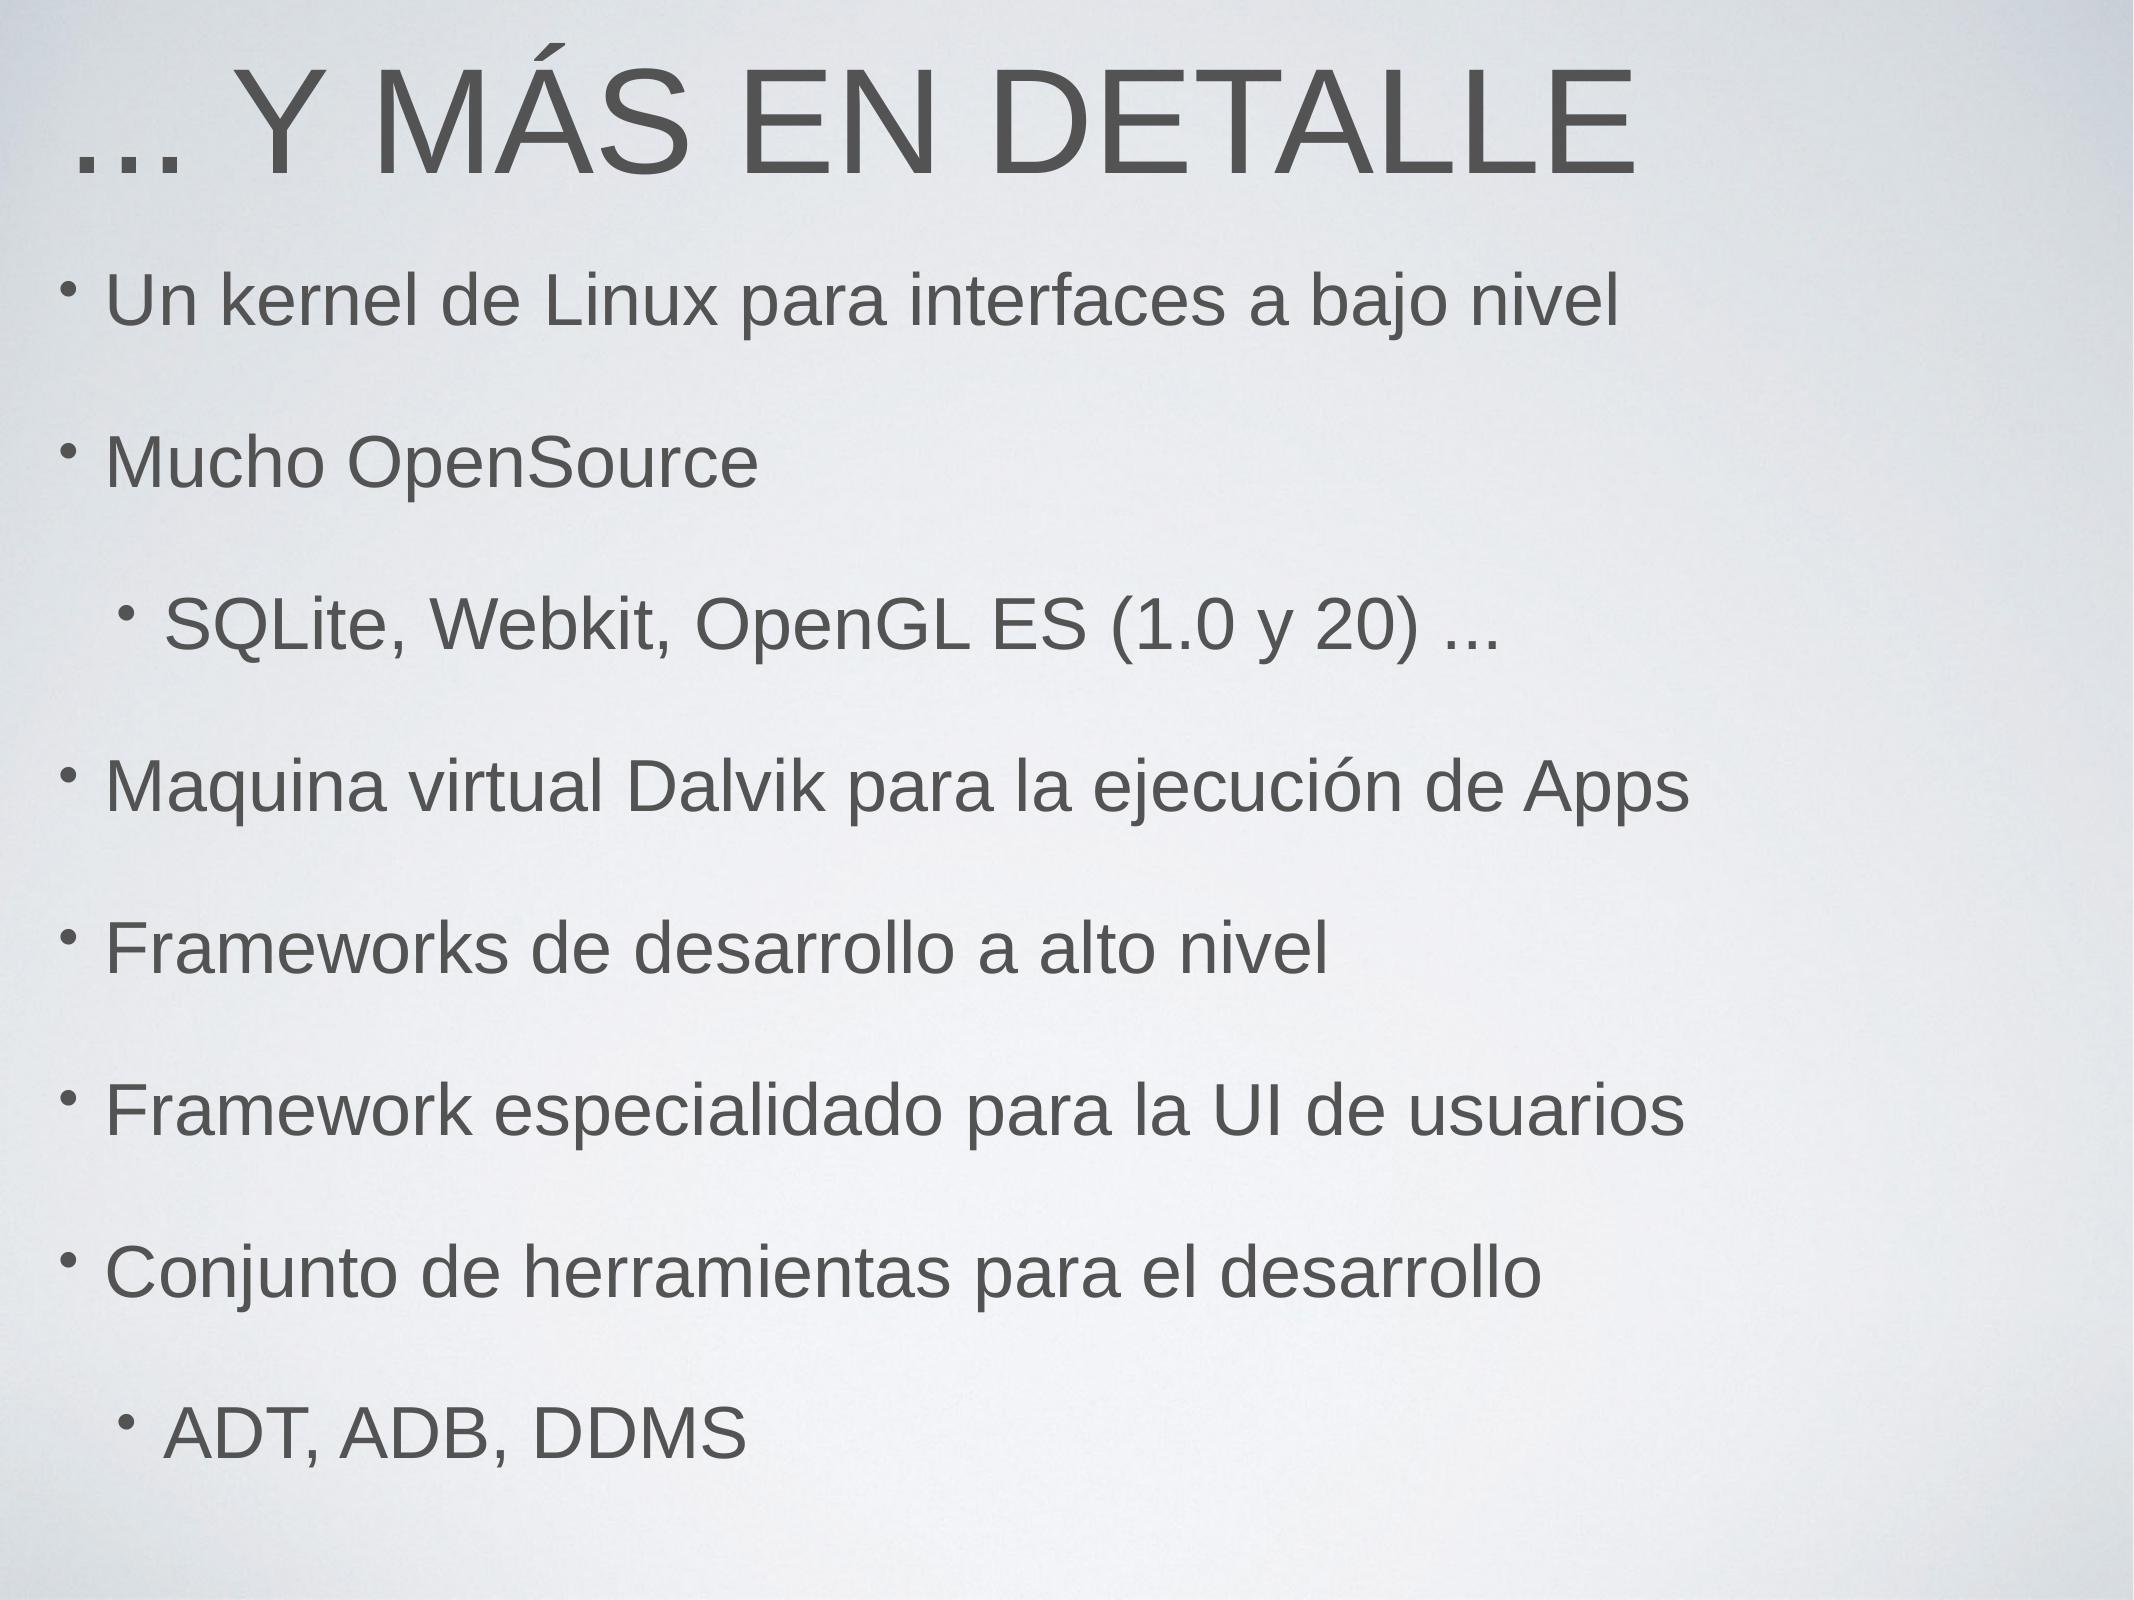

# ... Y Más en detalle
Un kernel de Linux para interfaces a bajo nivel
Mucho OpenSource
SQLite, Webkit, OpenGL ES (1.0 y 20) ...
Maquina virtual Dalvik para la ejecución de Apps
Frameworks de desarrollo a alto nivel
Framework especialidado para la UI de usuarios
Conjunto de herramientas para el desarrollo
ADT, ADB, DDMS